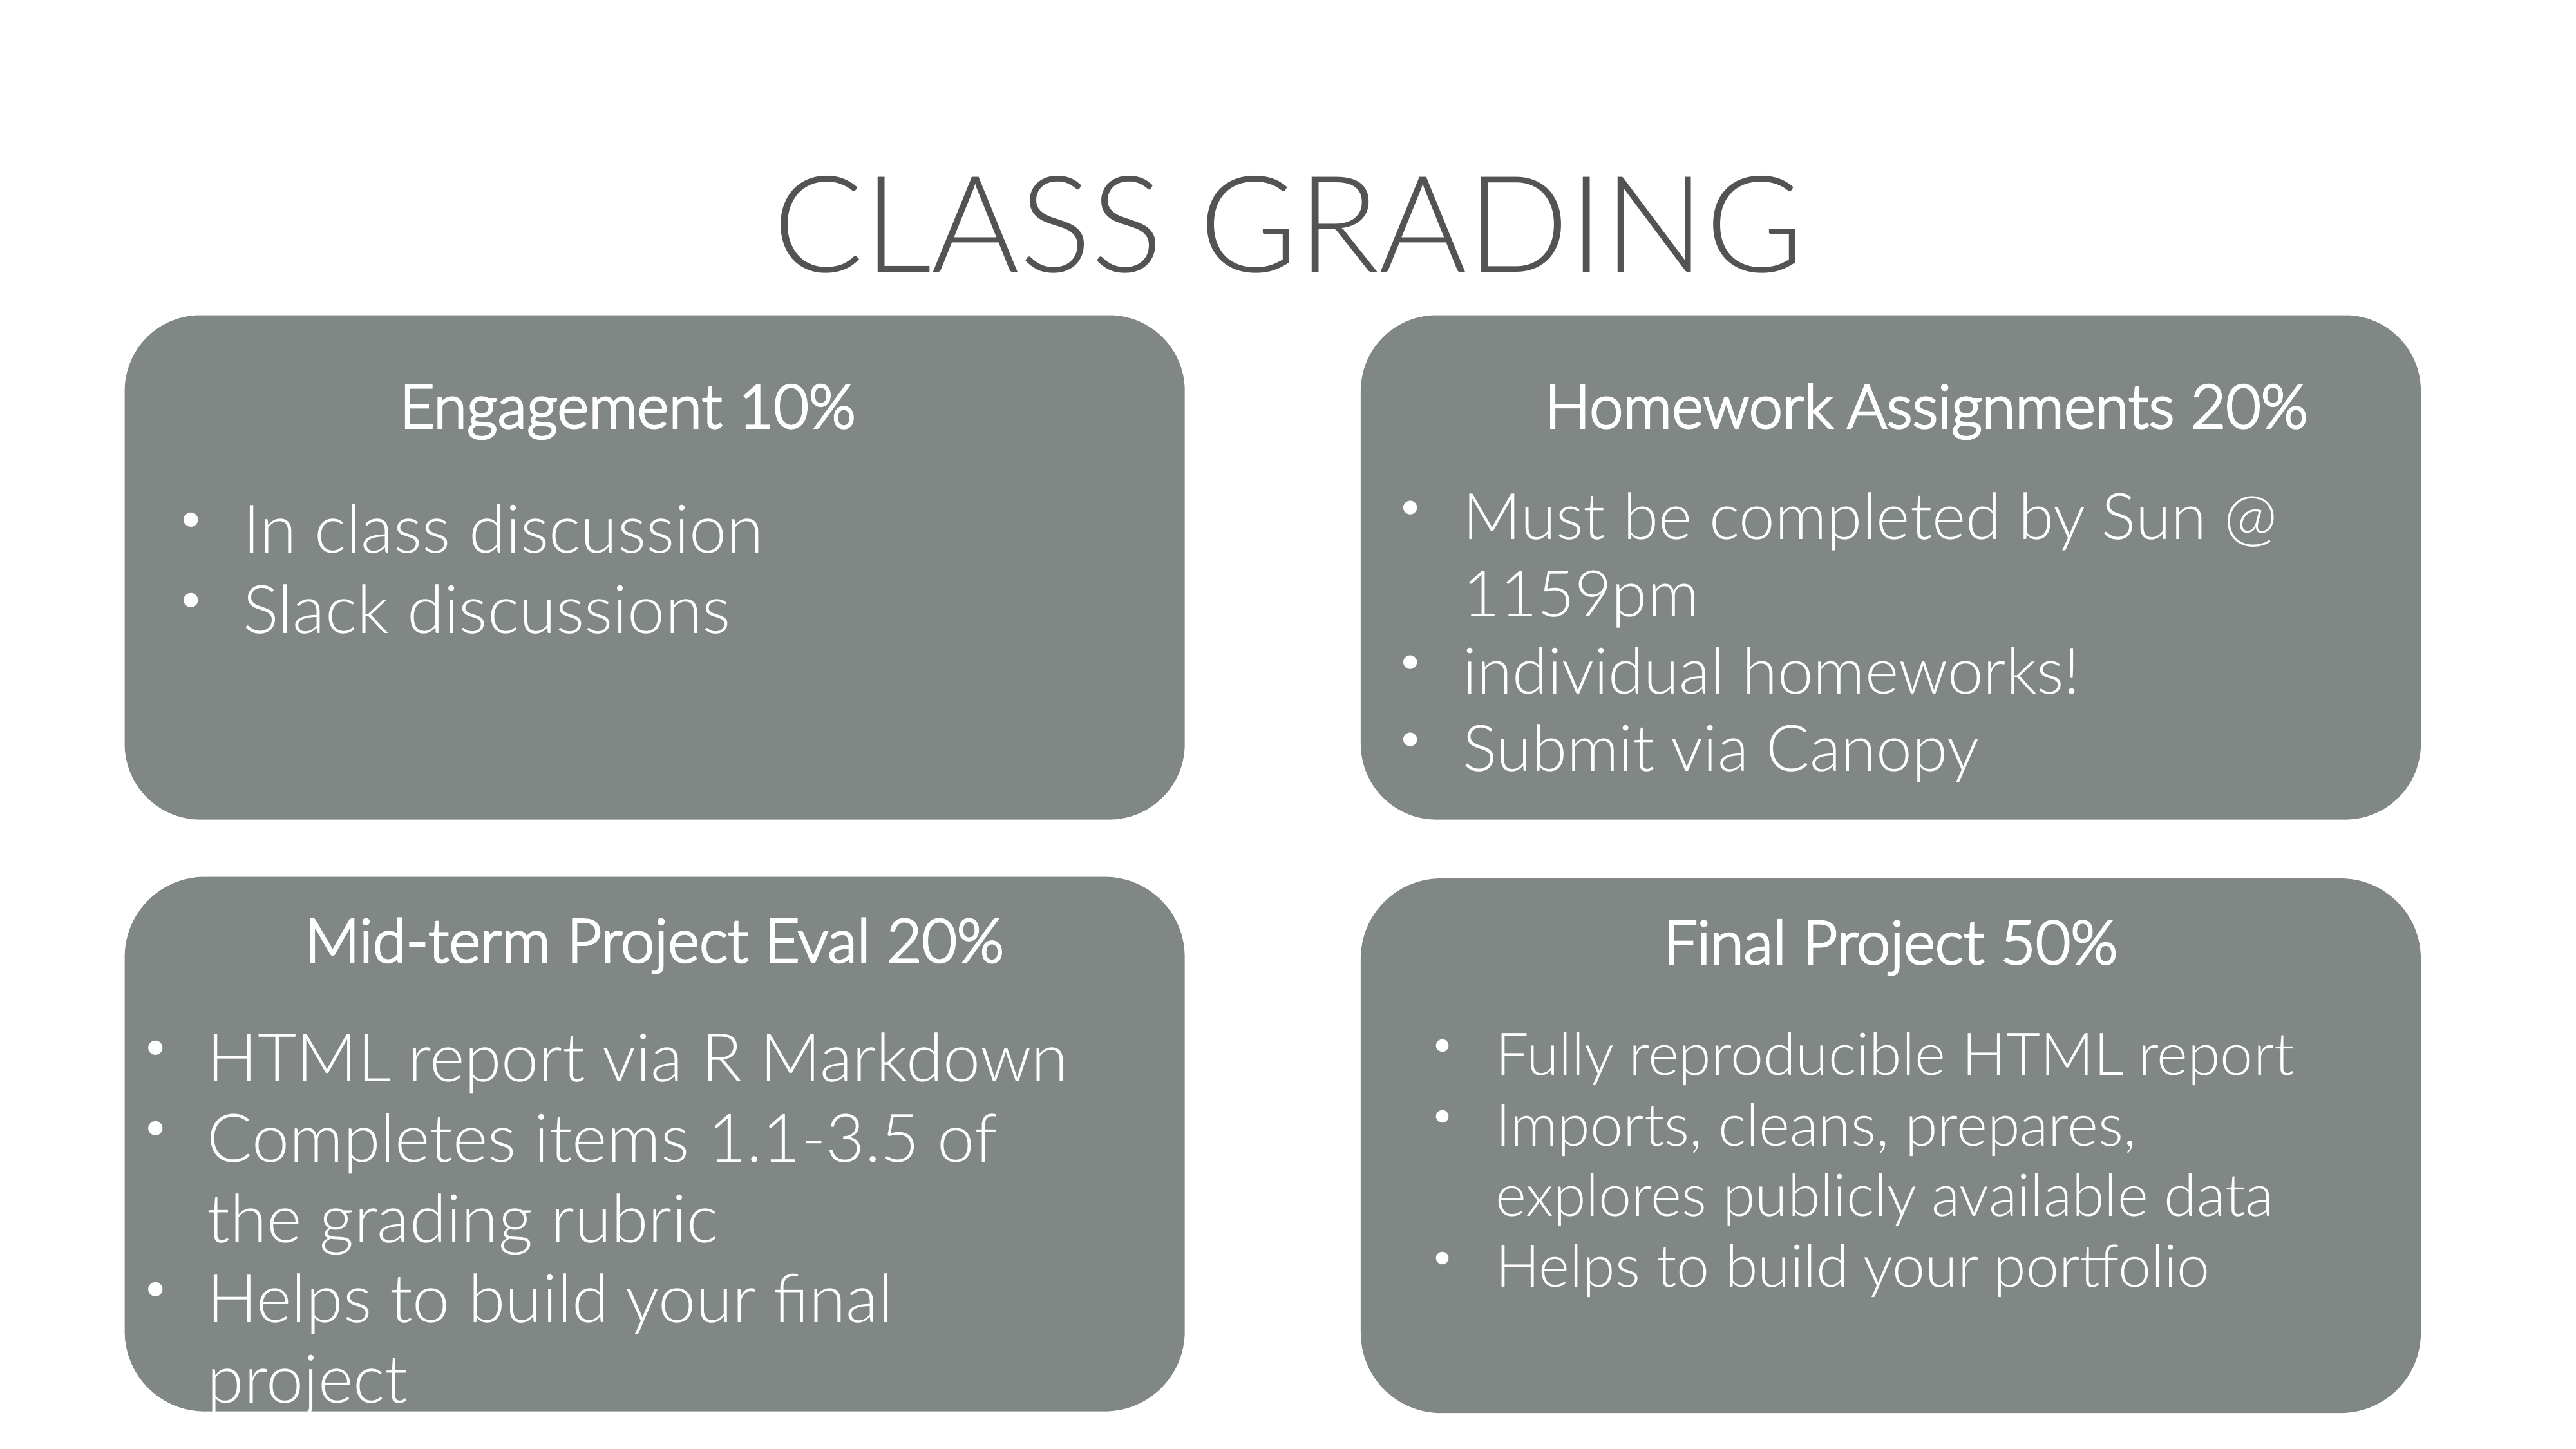

# class grading

Engagement 10%
Homework Assignments 20%
Must be completed by Sun @ 1159pm
individual homeworks!
Submit via Canopy
In class discussion
Slack discussions

Mid-term Project Eval 20%
Final Project 50%
HTML report via R Markdown
Completes items 1.1-3.5 of the grading rubric
Helps to build your final project
Fully reproducible HTML report
Imports, cleans, prepares, explores publicly available data
Helps to build your portfolio